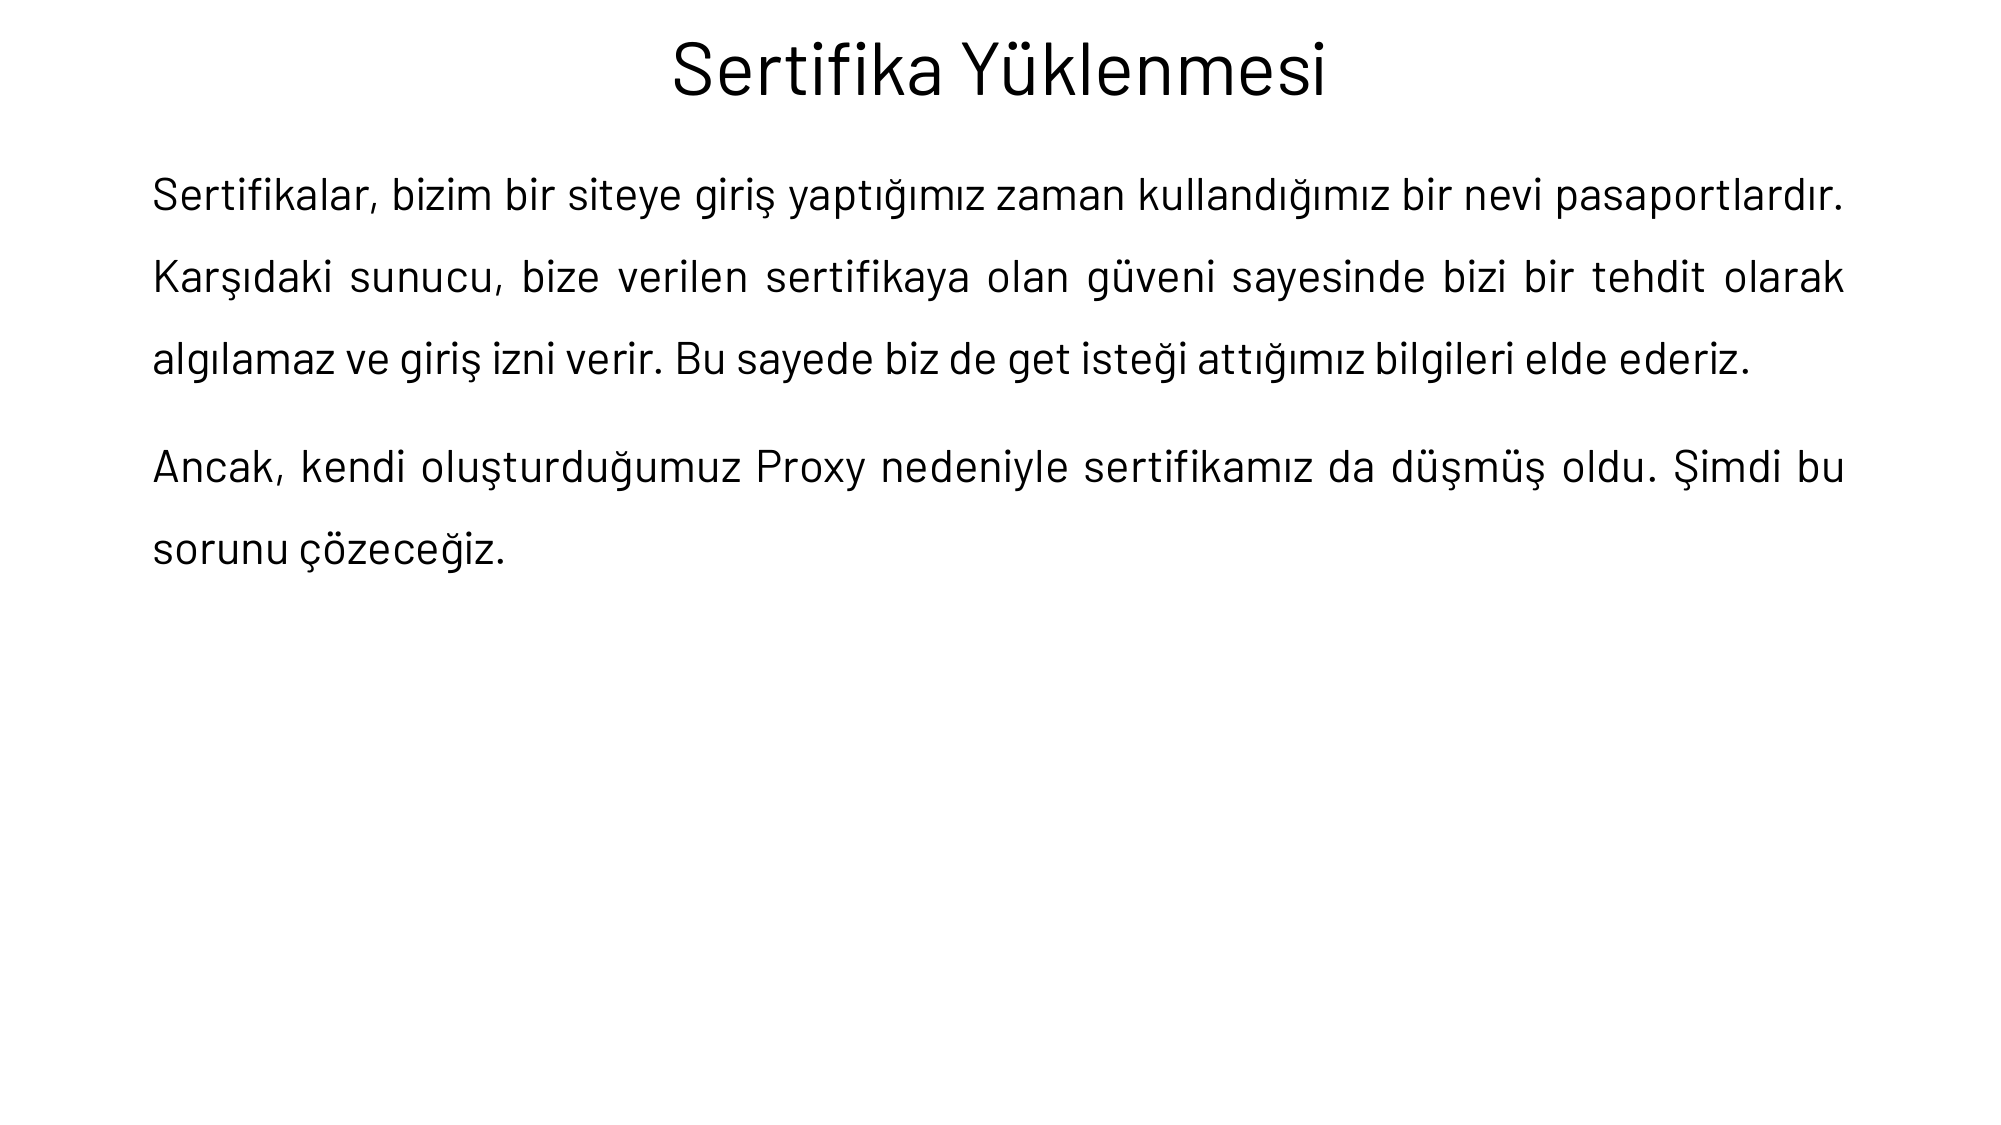

# Sertifika Yüklenmesi
Sertifikalar, bizim bir siteye giriş yaptığımız zaman kullandığımız bir nevi pasaportlardır. Karşıdaki sunucu, bize verilen sertifikaya olan güveni sayesinde bizi bir tehdit olarak algılamaz ve giriş izni verir. Bu sayede biz de get isteği attığımız bilgileri elde ederiz.
Ancak, kendi oluşturduğumuz Proxy nedeniyle sertifikamız da düşmüş oldu. Şimdi bu sorunu çözeceğiz.